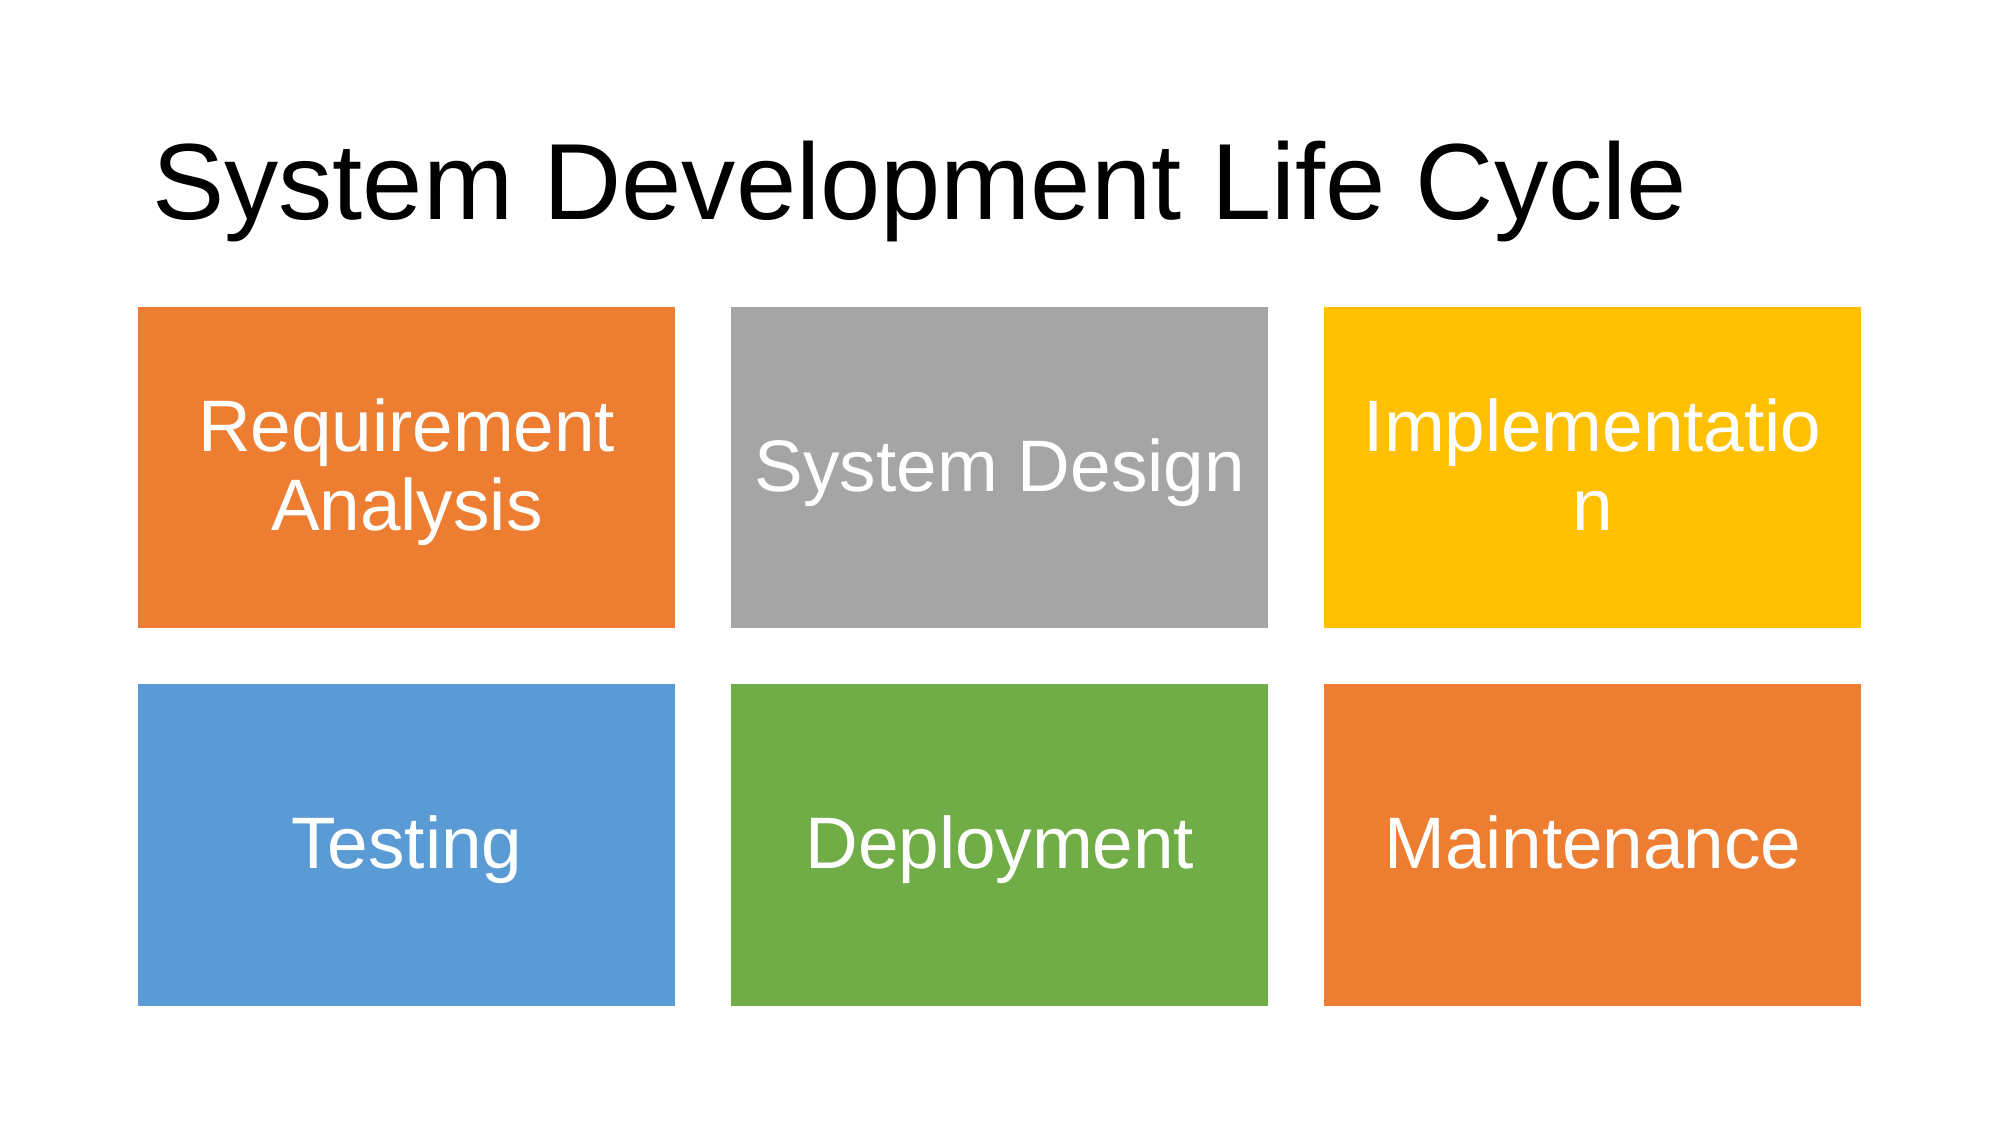

# System Development Life Cycle
Requirement Analysis
System Design
Implementation
Testing
Deployment
Maintenance